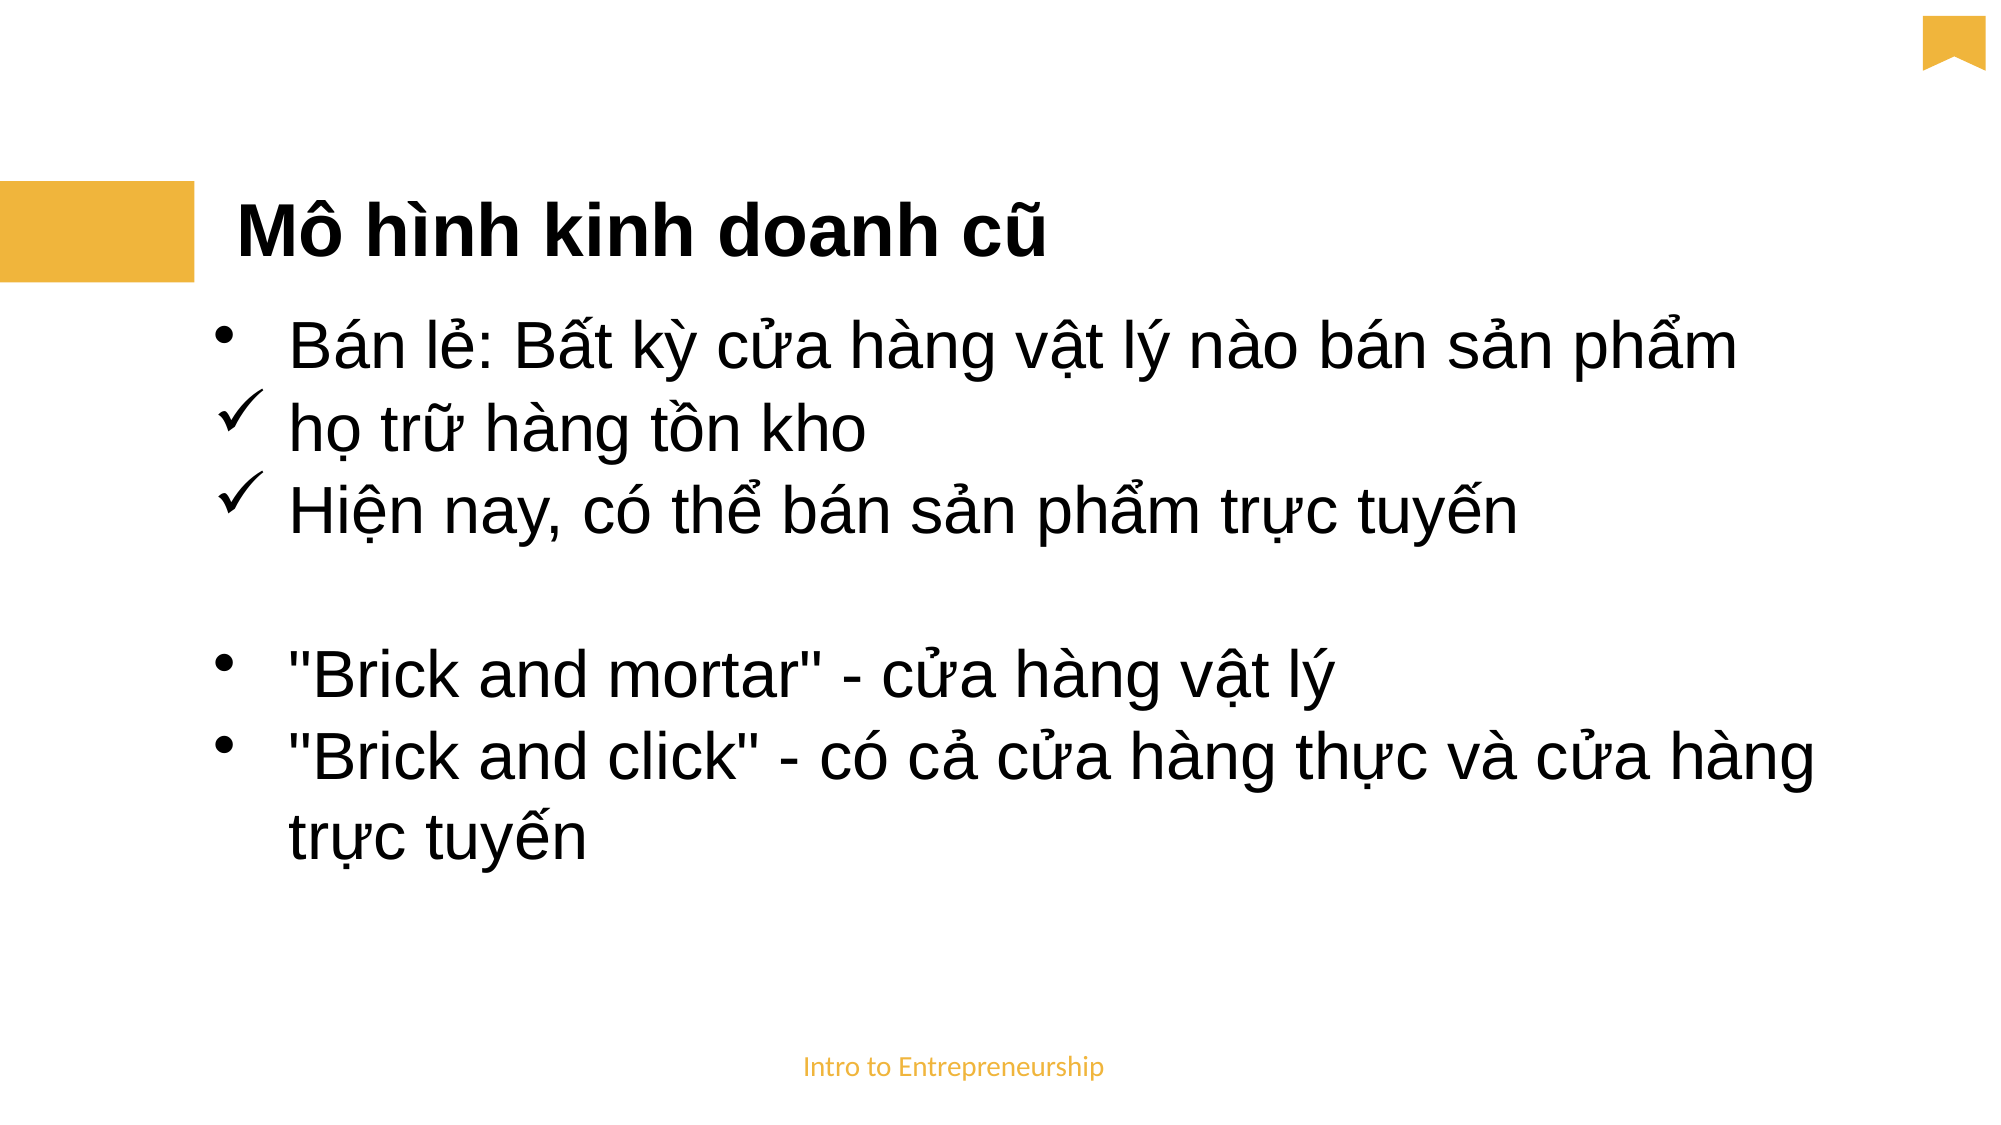

# Mô hình kinh doanh cũ
Bán lẻ: Bất kỳ cửa hàng vật lý nào bán sản phẩm
họ trữ hàng tồn kho
Hiện nay, có thể bán sản phẩm trực tuyến

"Brick and mortar" - cửa hàng vật lý
"Brick and click" - có cả cửa hàng thực và cửa hàng trực tuyến
Intro to Entrepreneurship